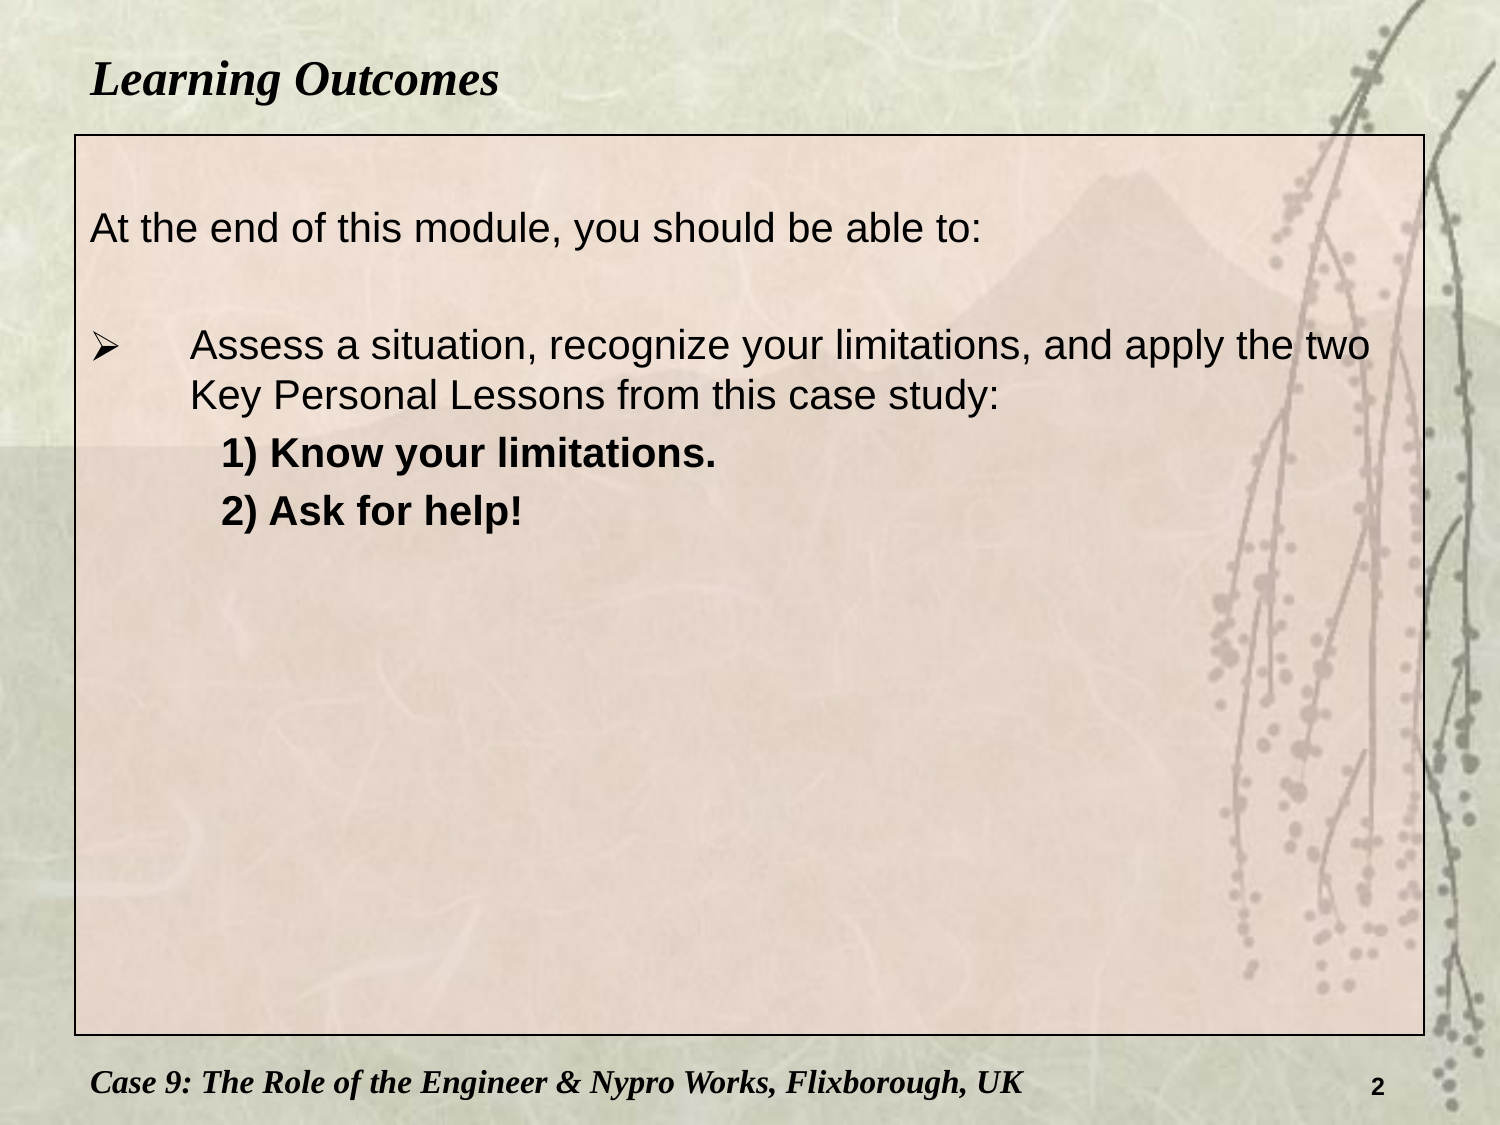

Learning Outcomes

At the end of this module, you should be able to:

Assess a situation, recognize your limitations, and apply the two Key Personal Lessons from this case study:
1) Know your limitations.
2) Ask for help!

Case 9: The Role of the Engineer & Nypro Works, Flixborough, UK
2